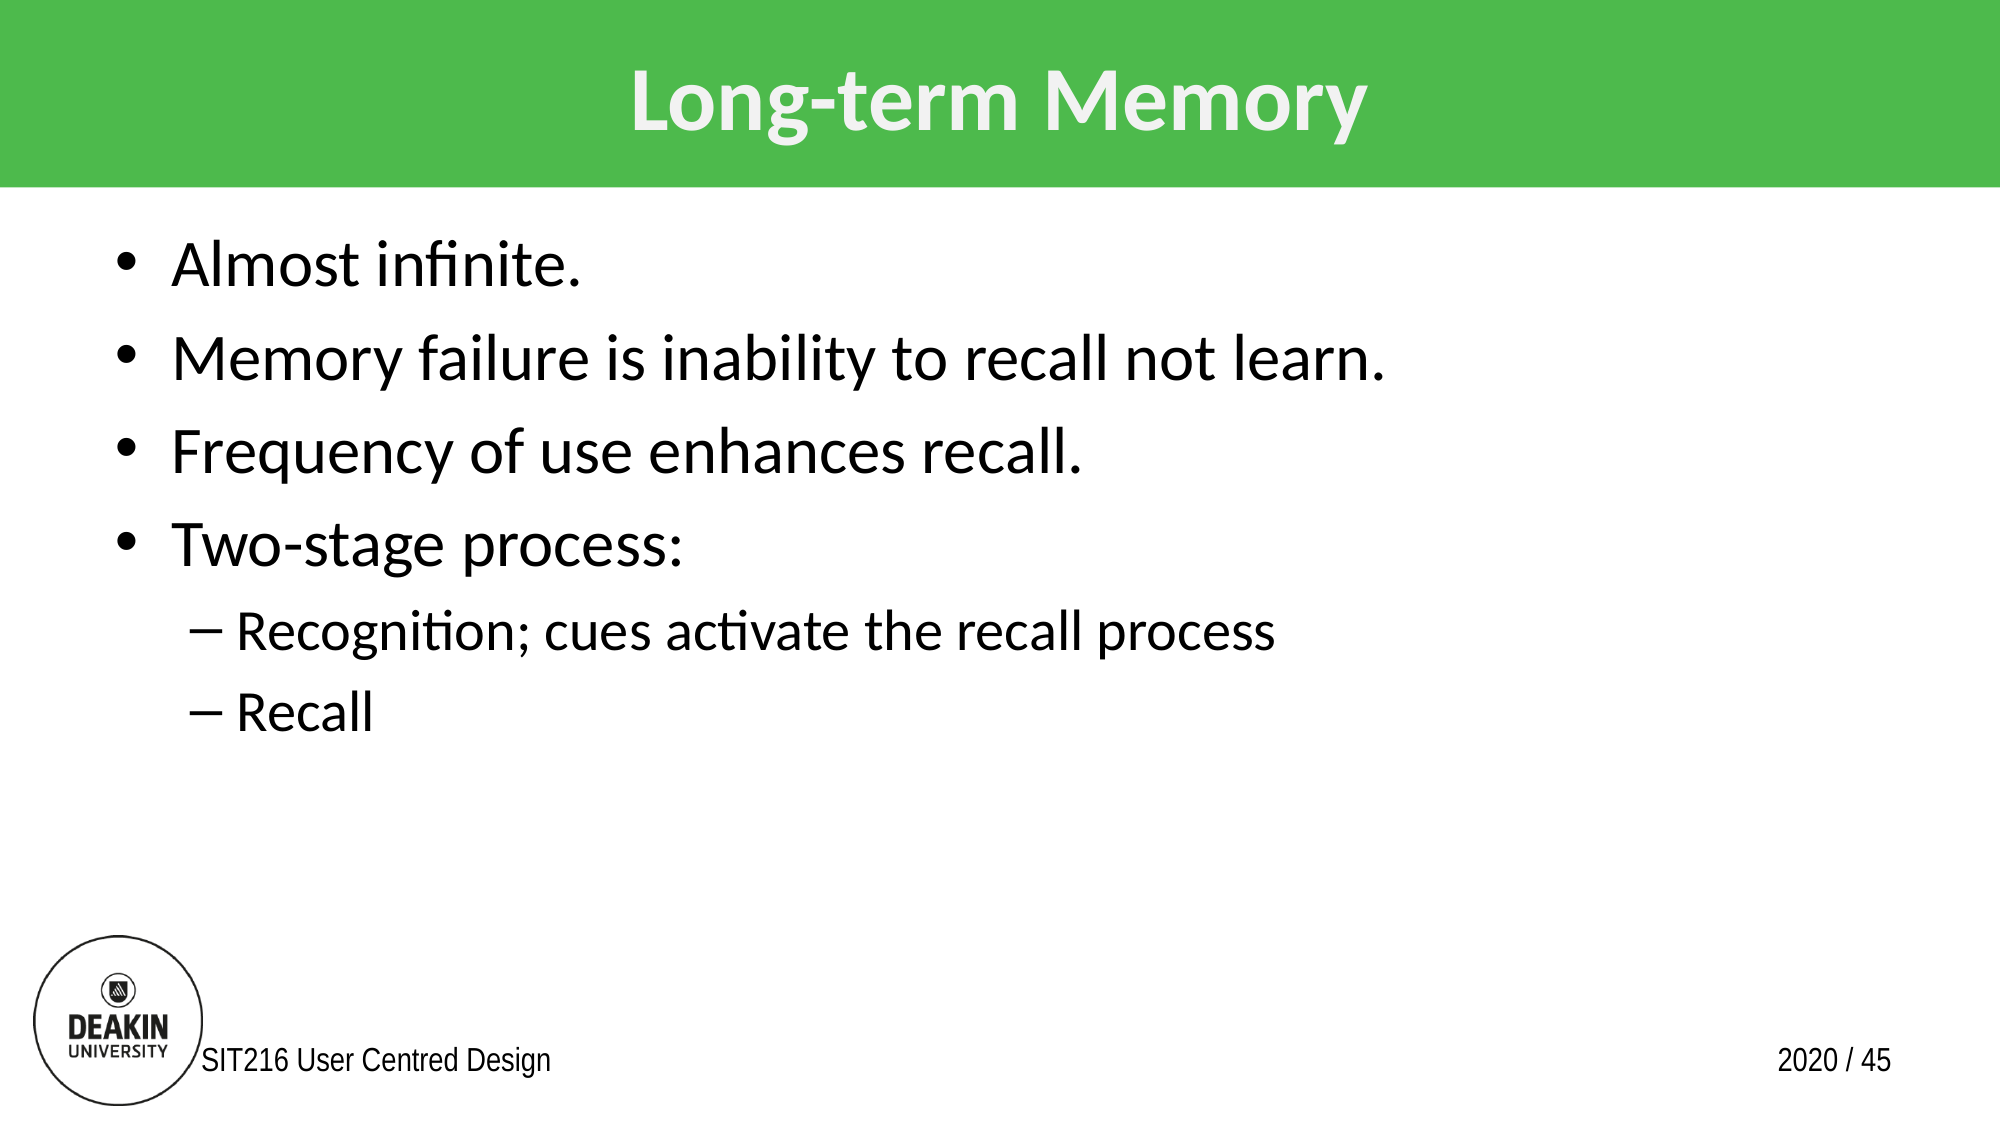

# Long-term Memory
Almost infinite.
Memory failure is inability to recall not learn.
Frequency of use enhances recall.
Two-stage process:
Recognition; cues activate the recall process
Recall